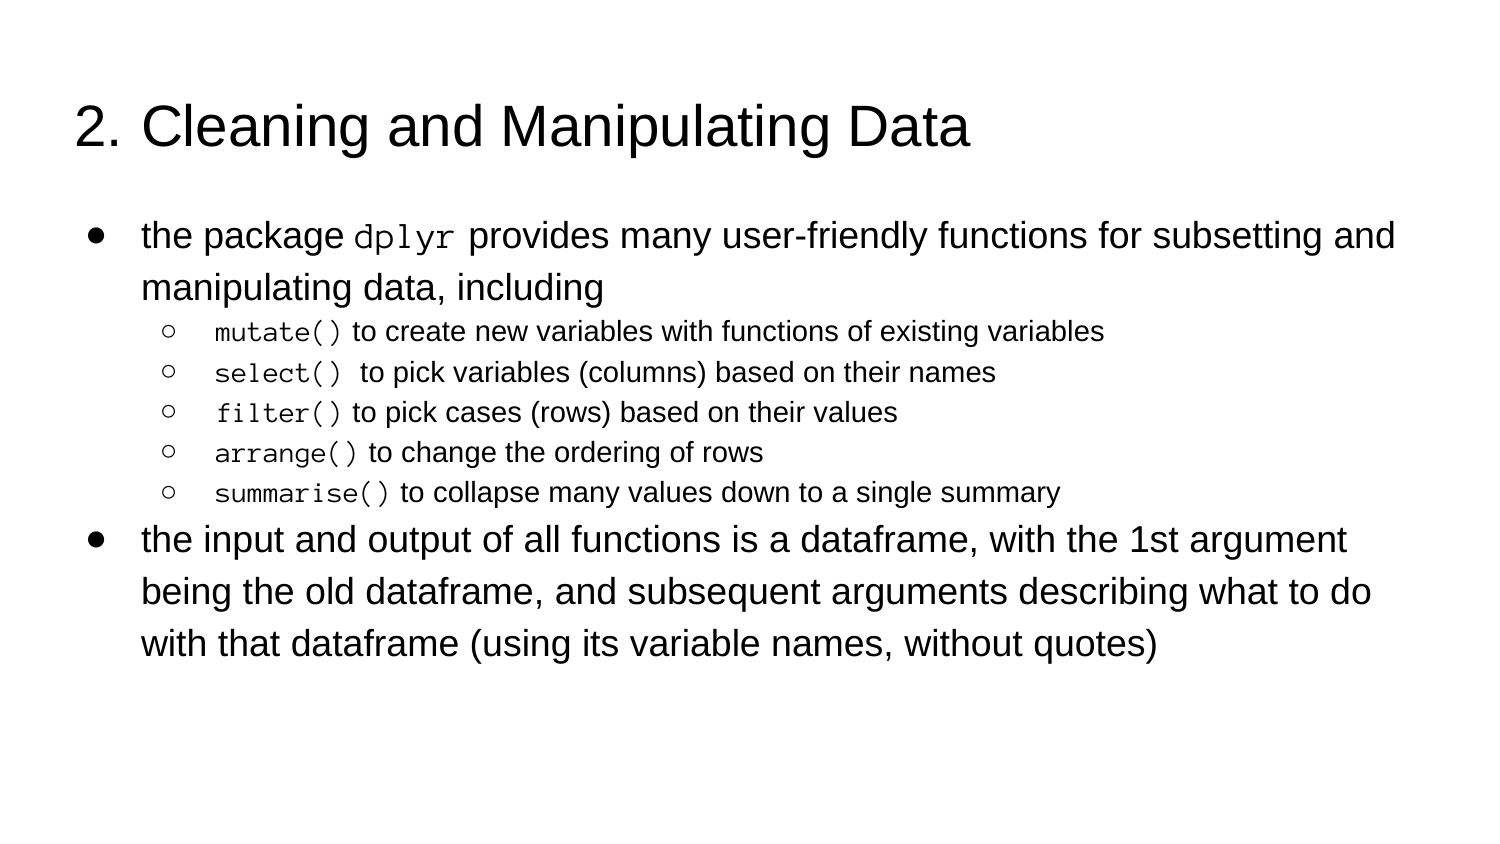

# Cleaning and Manipulating Data
the package dplyr provides many user-friendly functions for subsetting and manipulating data, including
mutate() to create new variables with functions of existing variables
select() to pick variables (columns) based on their names
filter() to pick cases (rows) based on their values
arrange() to change the ordering of rows
summarise() to collapse many values down to a single summary
the input and output of all functions is a dataframe, with the 1st argument being the old dataframe, and subsequent arguments describing what to do with that dataframe (using its variable names, without quotes)